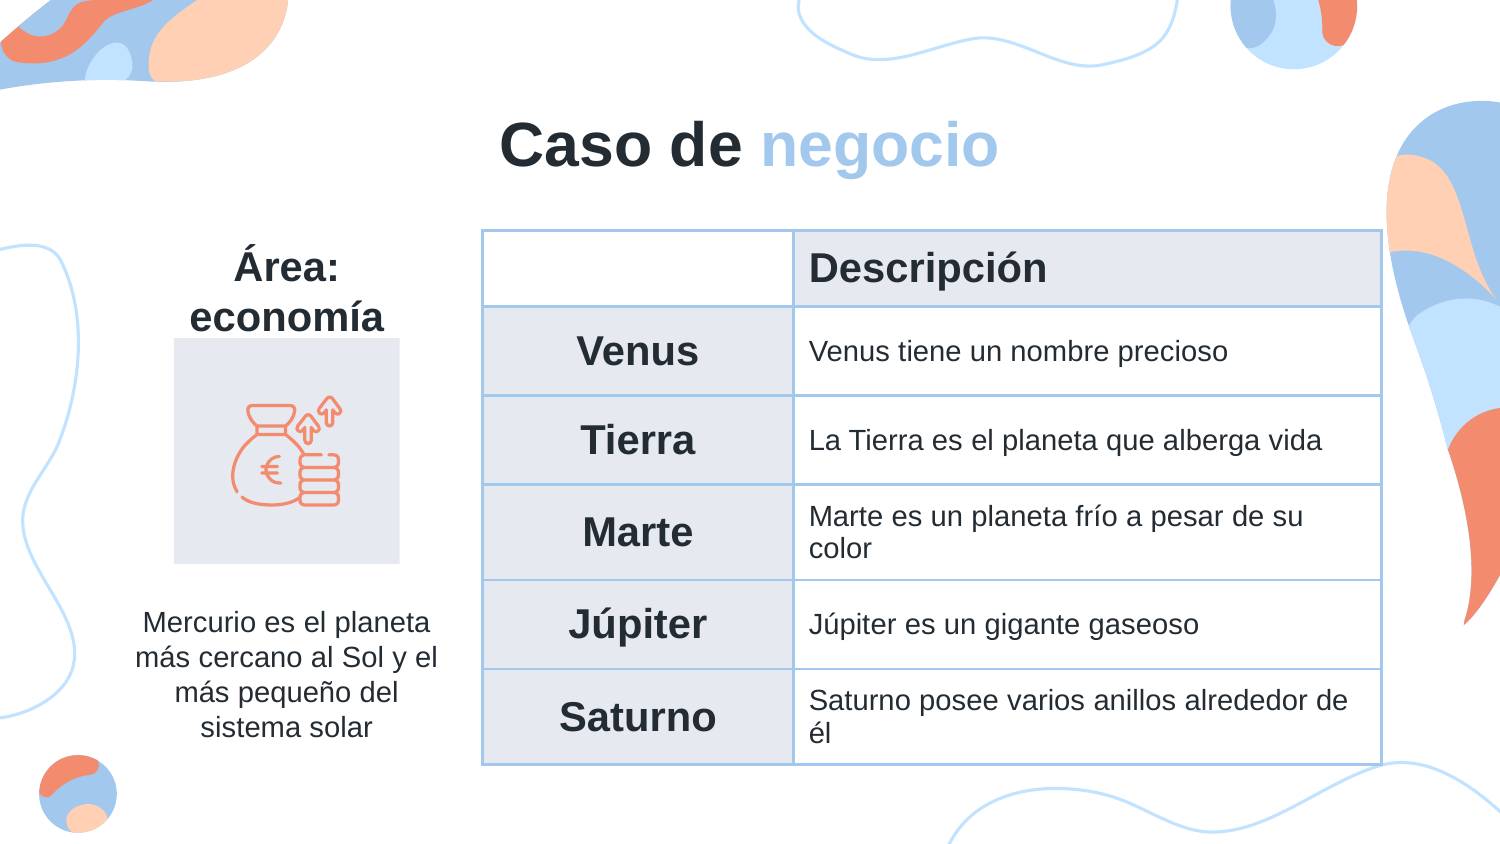

# Caso de negocio
Área: economía
|  | Descripción |
| --- | --- |
| Venus | Venus tiene un nombre precioso |
| Tierra | La Tierra es el planeta que alberga vida |
| Marte | Marte es un planeta frío a pesar de su color |
| Júpiter | Júpiter es un gigante gaseoso |
| Saturno | Saturno posee varios anillos alrededor de él |

Mercurio es el planeta más cercano al Sol y el más pequeño del sistema solar